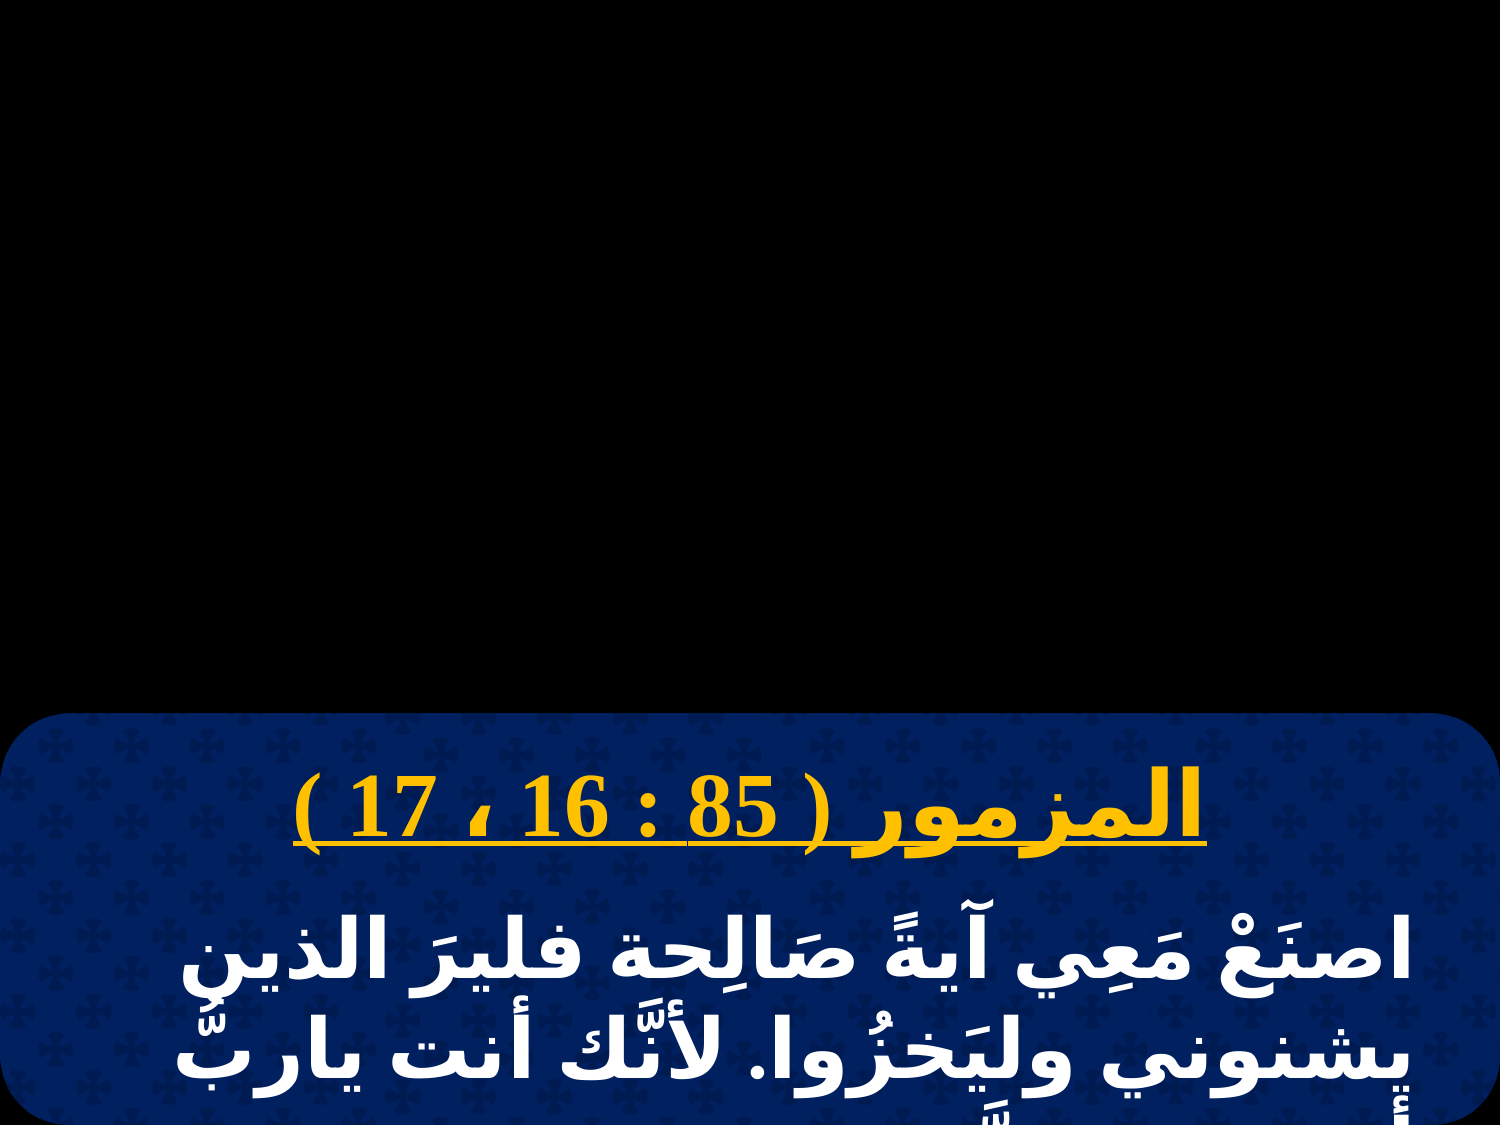

المزمور ( 85 : 16 ، 17 )
اصنَعْ مَعِي آيةً صَالِحة فليرَ الذين يشنوني وليَخزُوا. لأنَّك أنت ياربُّ أعنتني وعزَّيتني.